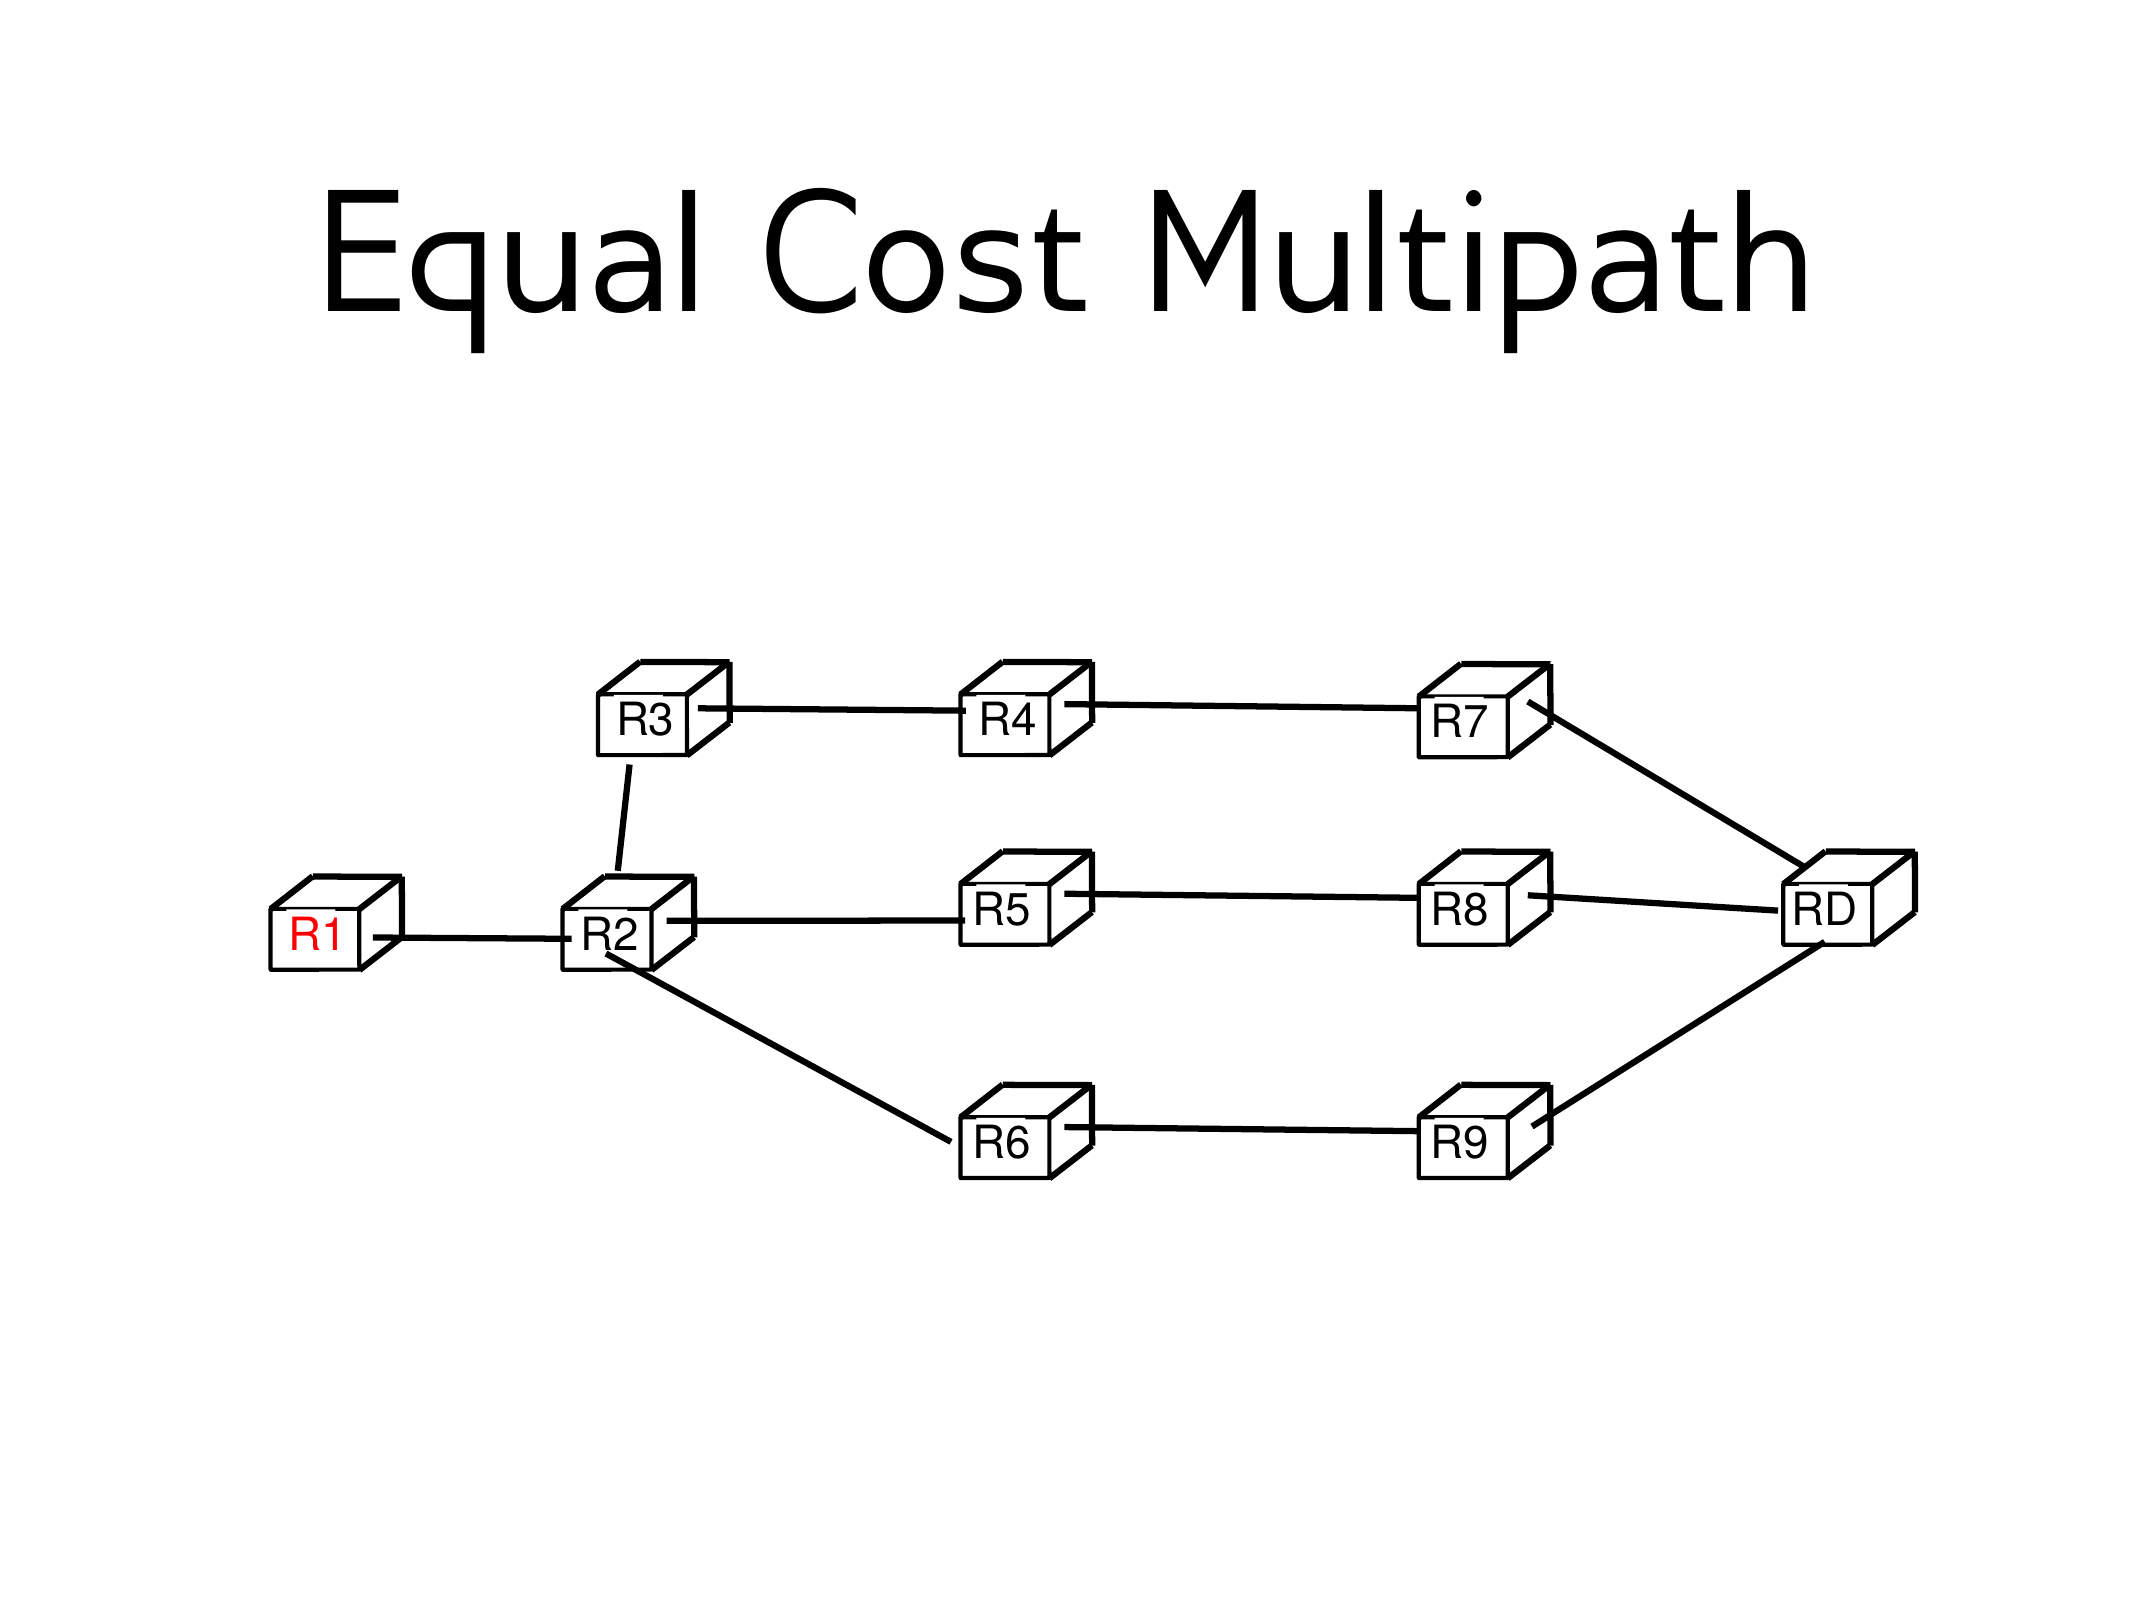

# Equal Cost Multipath

 R3

 R4

R7

R5

R8

RD

 R1

 R2

R6

R9